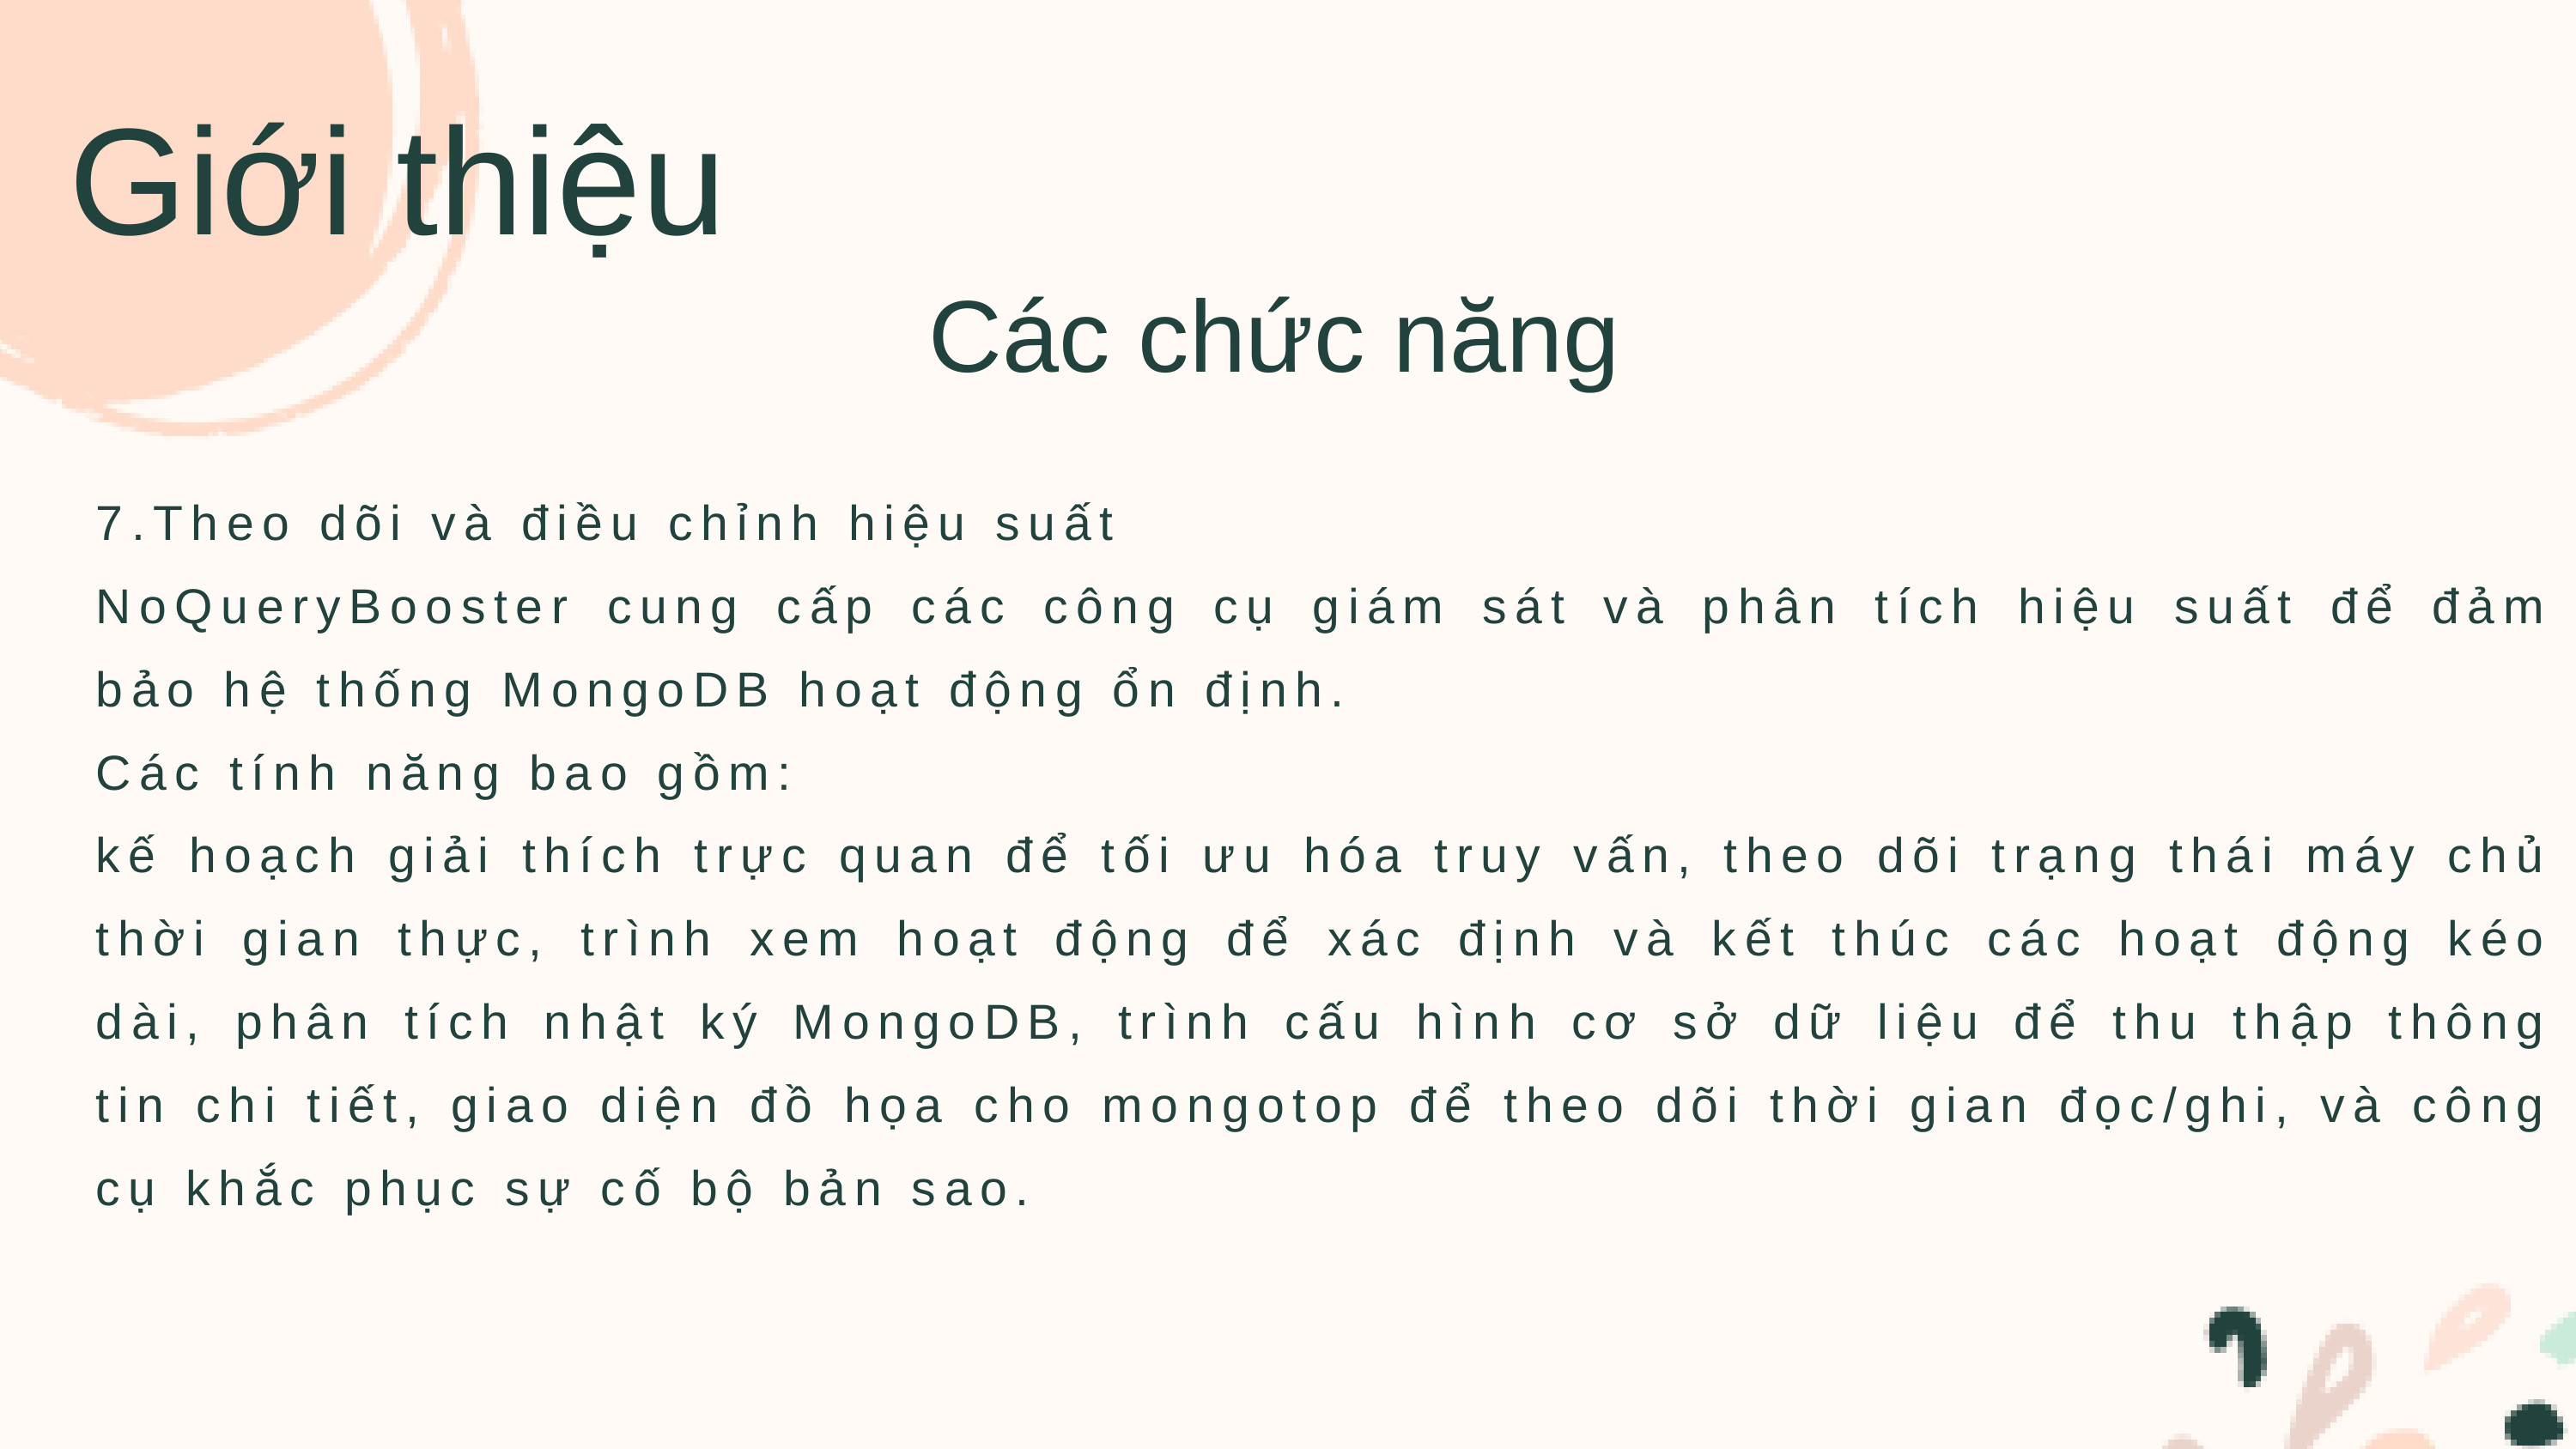

Giới thiệu
Các chức năng
7.Theo dõi và điều chỉnh hiệu suất
NoQueryBooster cung cấp các công cụ giám sát và phân tích hiệu suất để đảm bảo hệ thống MongoDB hoạt động ổn định.
Các tính năng bao gồm:
kế hoạch giải thích trực quan để tối ưu hóa truy vấn, theo dõi trạng thái máy chủ thời gian thực, trình xem hoạt động để xác định và kết thúc các hoạt động kéo dài, phân tích nhật ký MongoDB, trình cấu hình cơ sở dữ liệu để thu thập thông tin chi tiết, giao diện đồ họa cho mongotop để theo dõi thời gian đọc/ghi, và công cụ khắc phục sự cố bộ bản sao.